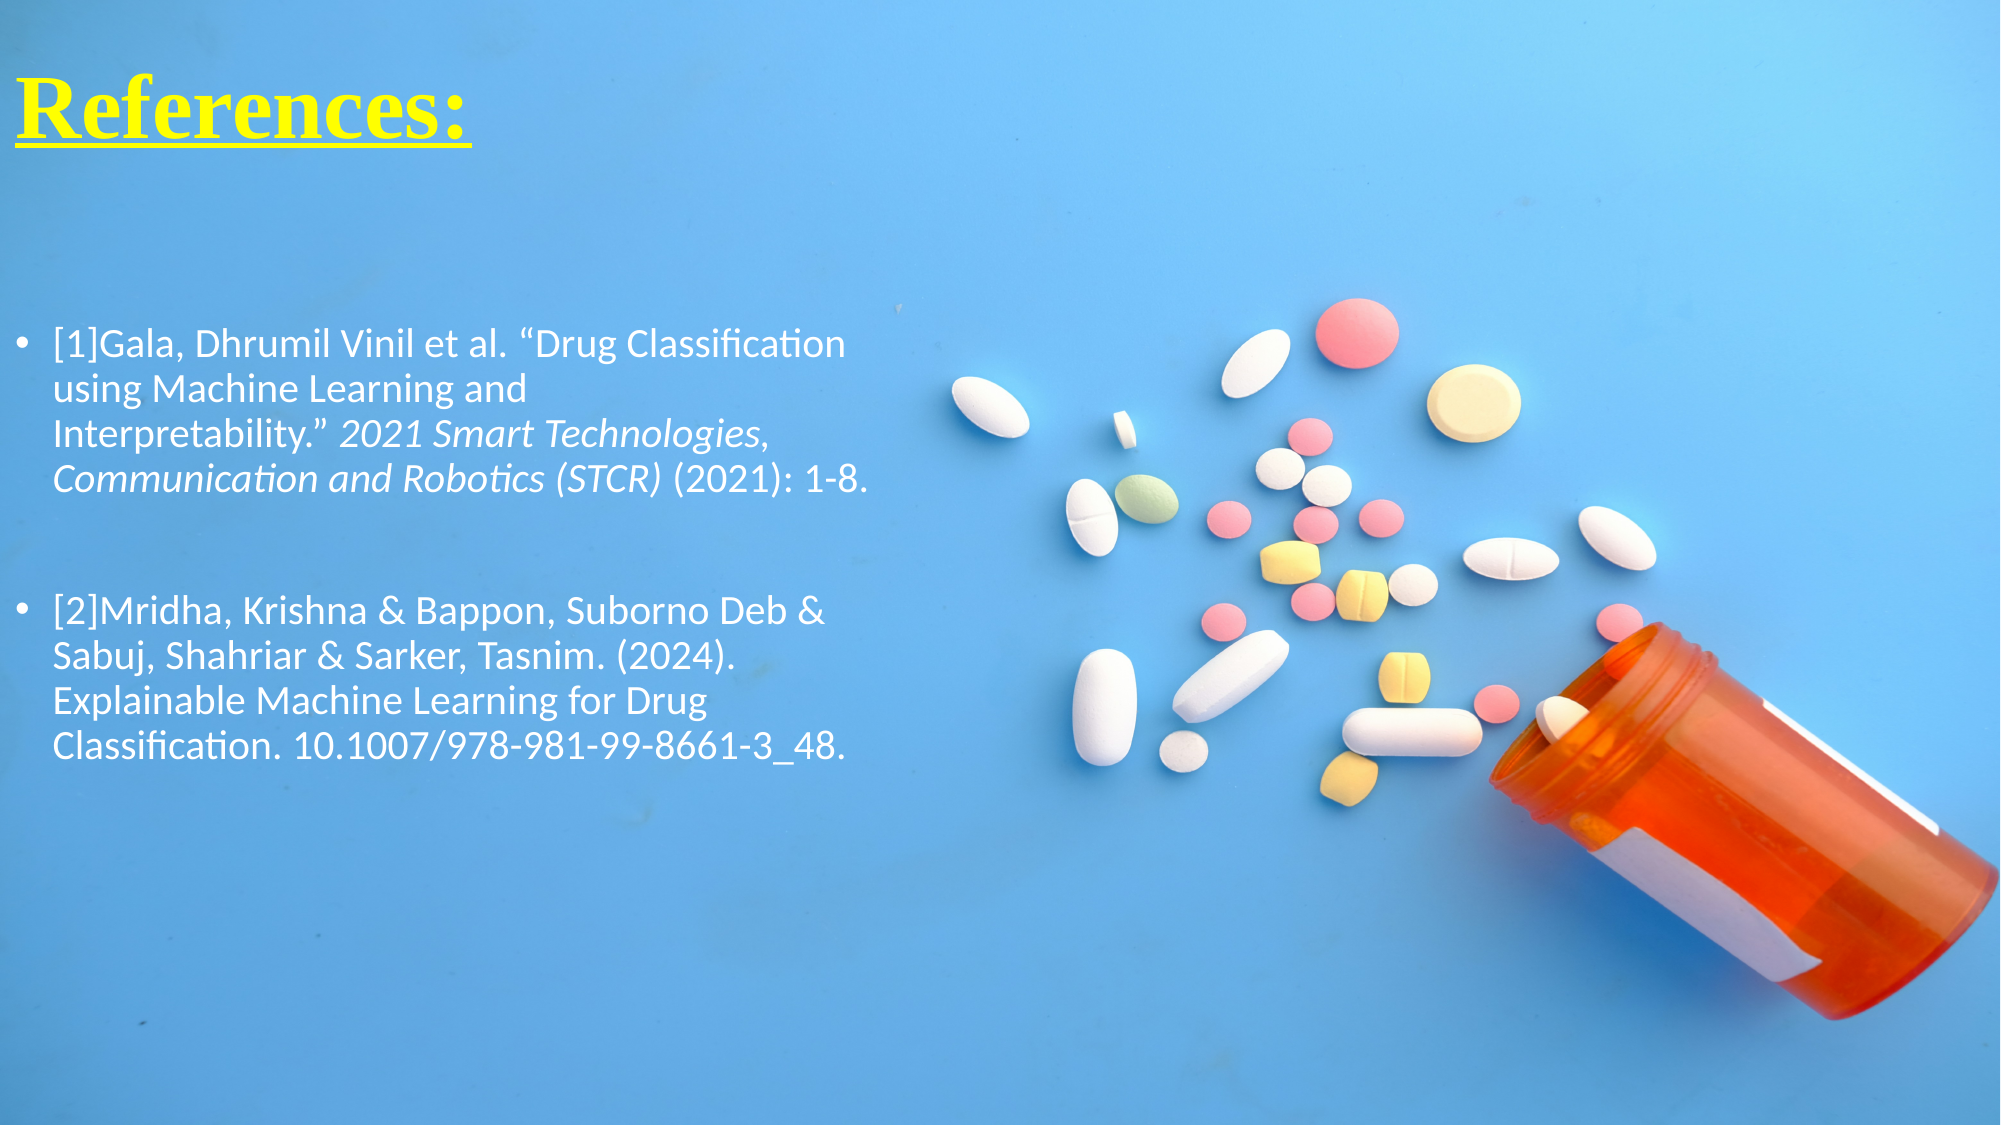

# References:
[1]Gala, Dhrumil Vinil et al. “Drug Classification using Machine Learning and Interpretability.” 2021 Smart Technologies, Communication and Robotics (STCR) (2021): 1-8.

[2]Mridha, Krishna & Bappon, Suborno Deb & Sabuj, Shahriar & Sarker, Tasnim. (2024). Explainable Machine Learning for Drug Classification. 10.1007/978-981-99-8661-3_48.